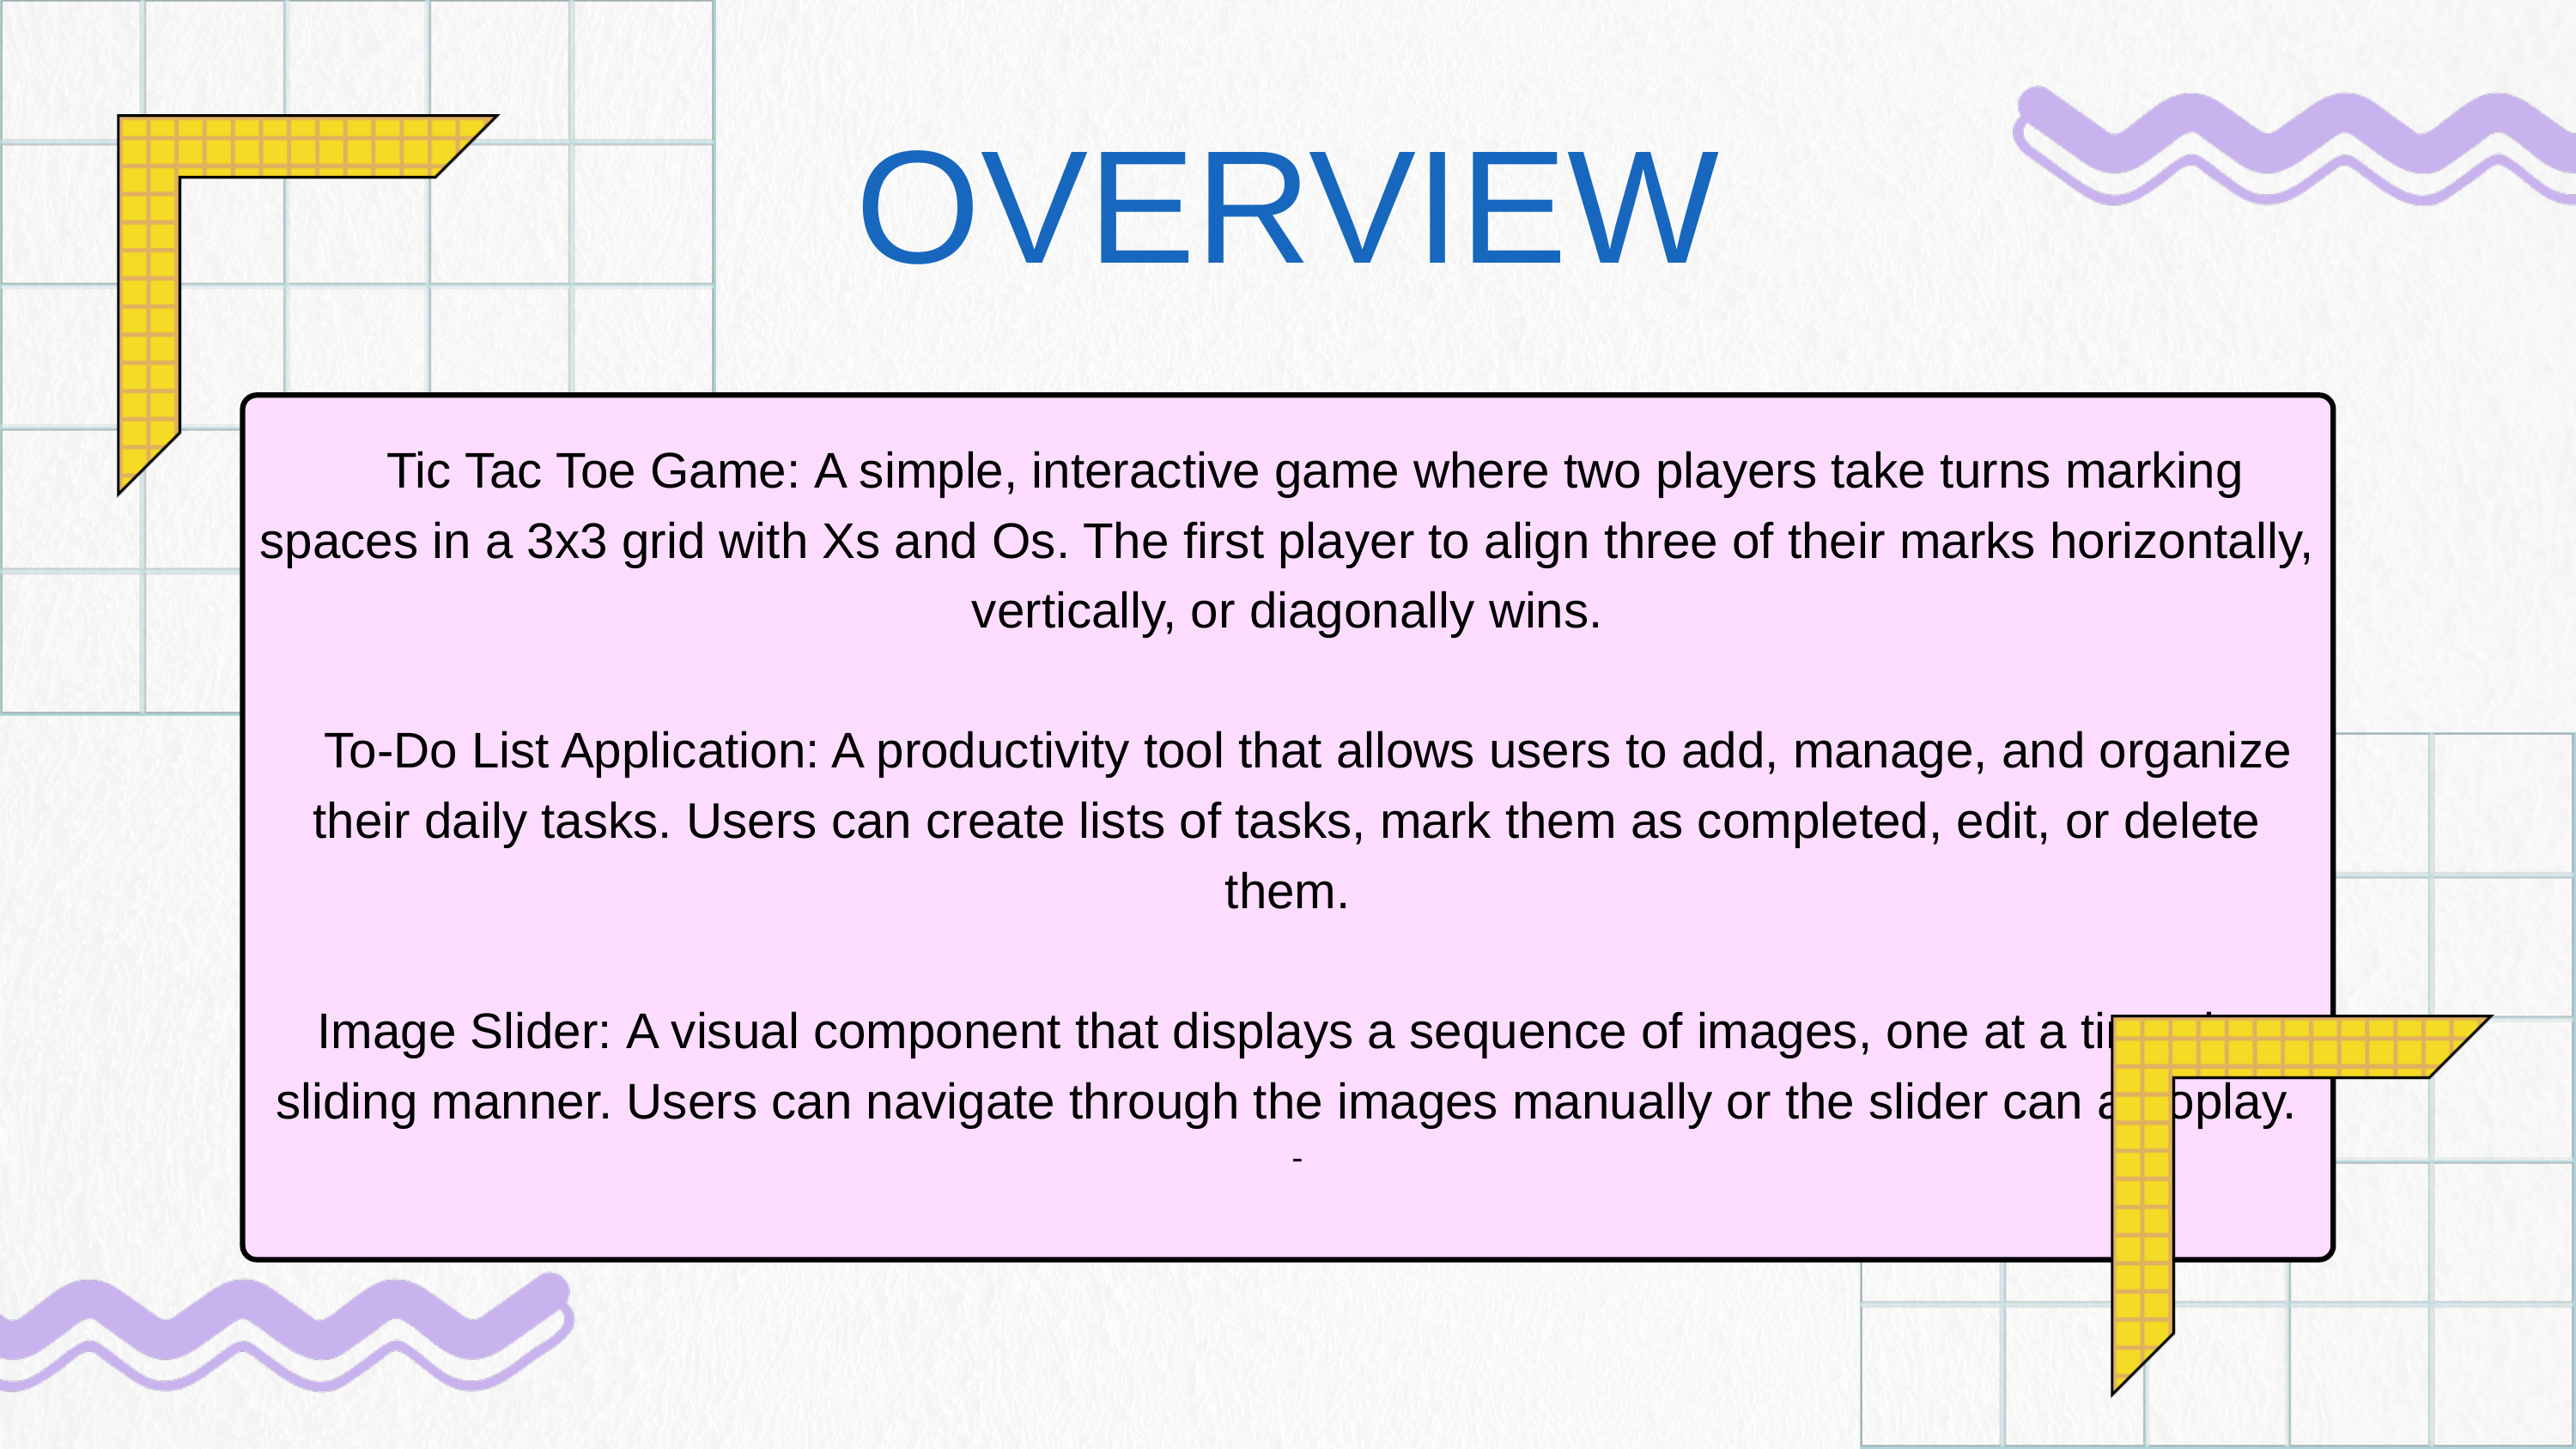

OVERVIEW

    Tic Tac Toe Game: A simple, interactive game where two players take turns marking spaces in a 3x3 grid with Xs and Os. The first player to align three of their marks horizontally, vertically, or diagonally wins.

   To-Do List Application: A productivity tool that allows users to add, manage, and organize their daily tasks. Users can create lists of tasks, mark them as completed, edit, or delete them.

  Image Slider: A visual component that displays a sequence of images, one at a time, in a sliding manner. Users can navigate through the images manually or the slider can autoplay.
   -